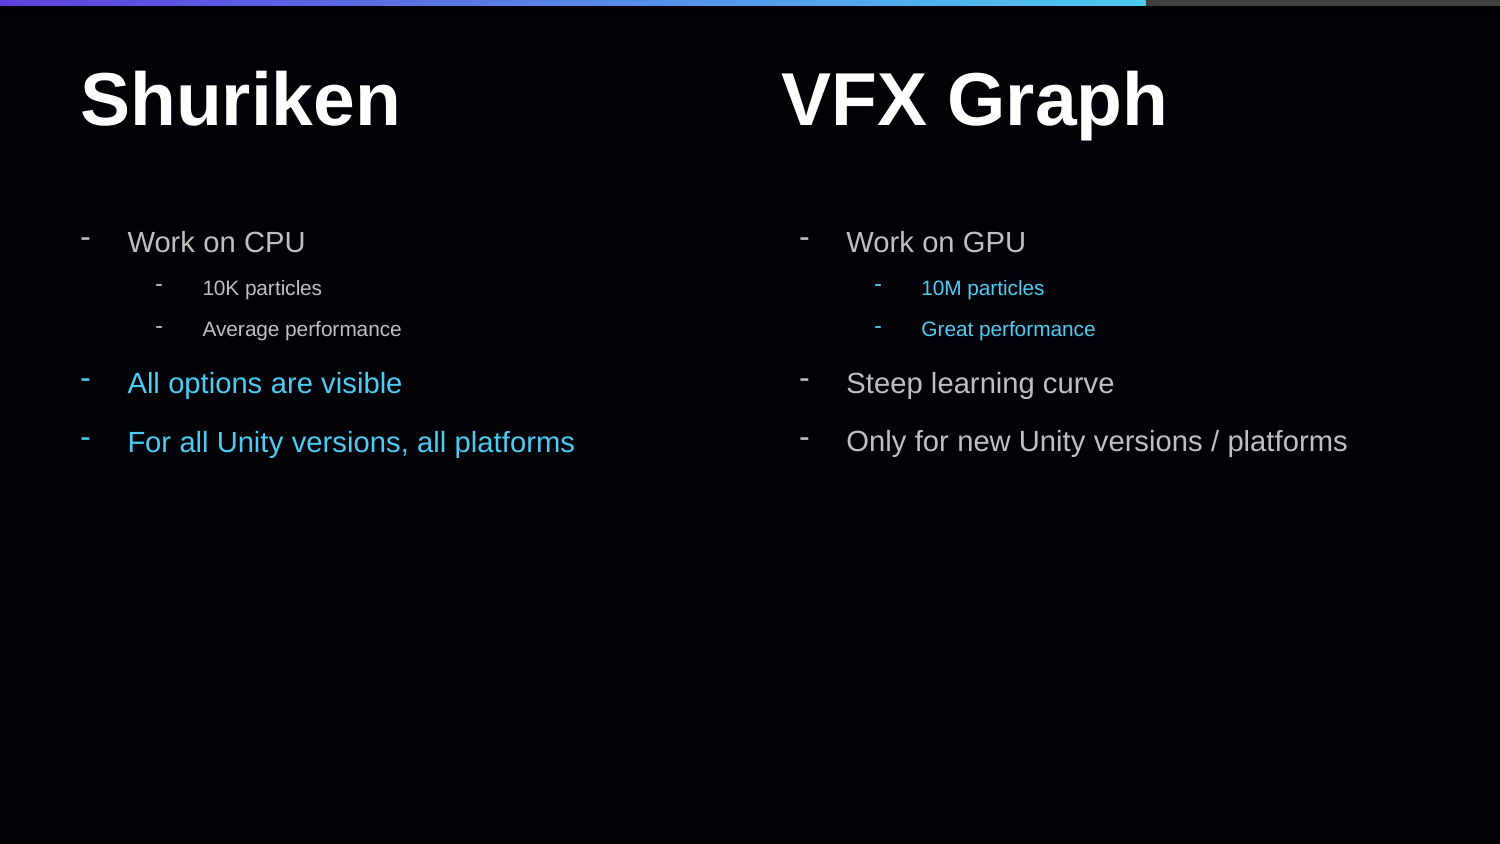

# Shuriken
VFX Graph
Work on CPU
10K particles
Average performance
All options are visible
For all Unity versions, all platforms

Work on GPU
10M particles
Great performance
Steep learning curve
Only for new Unity versions / platforms